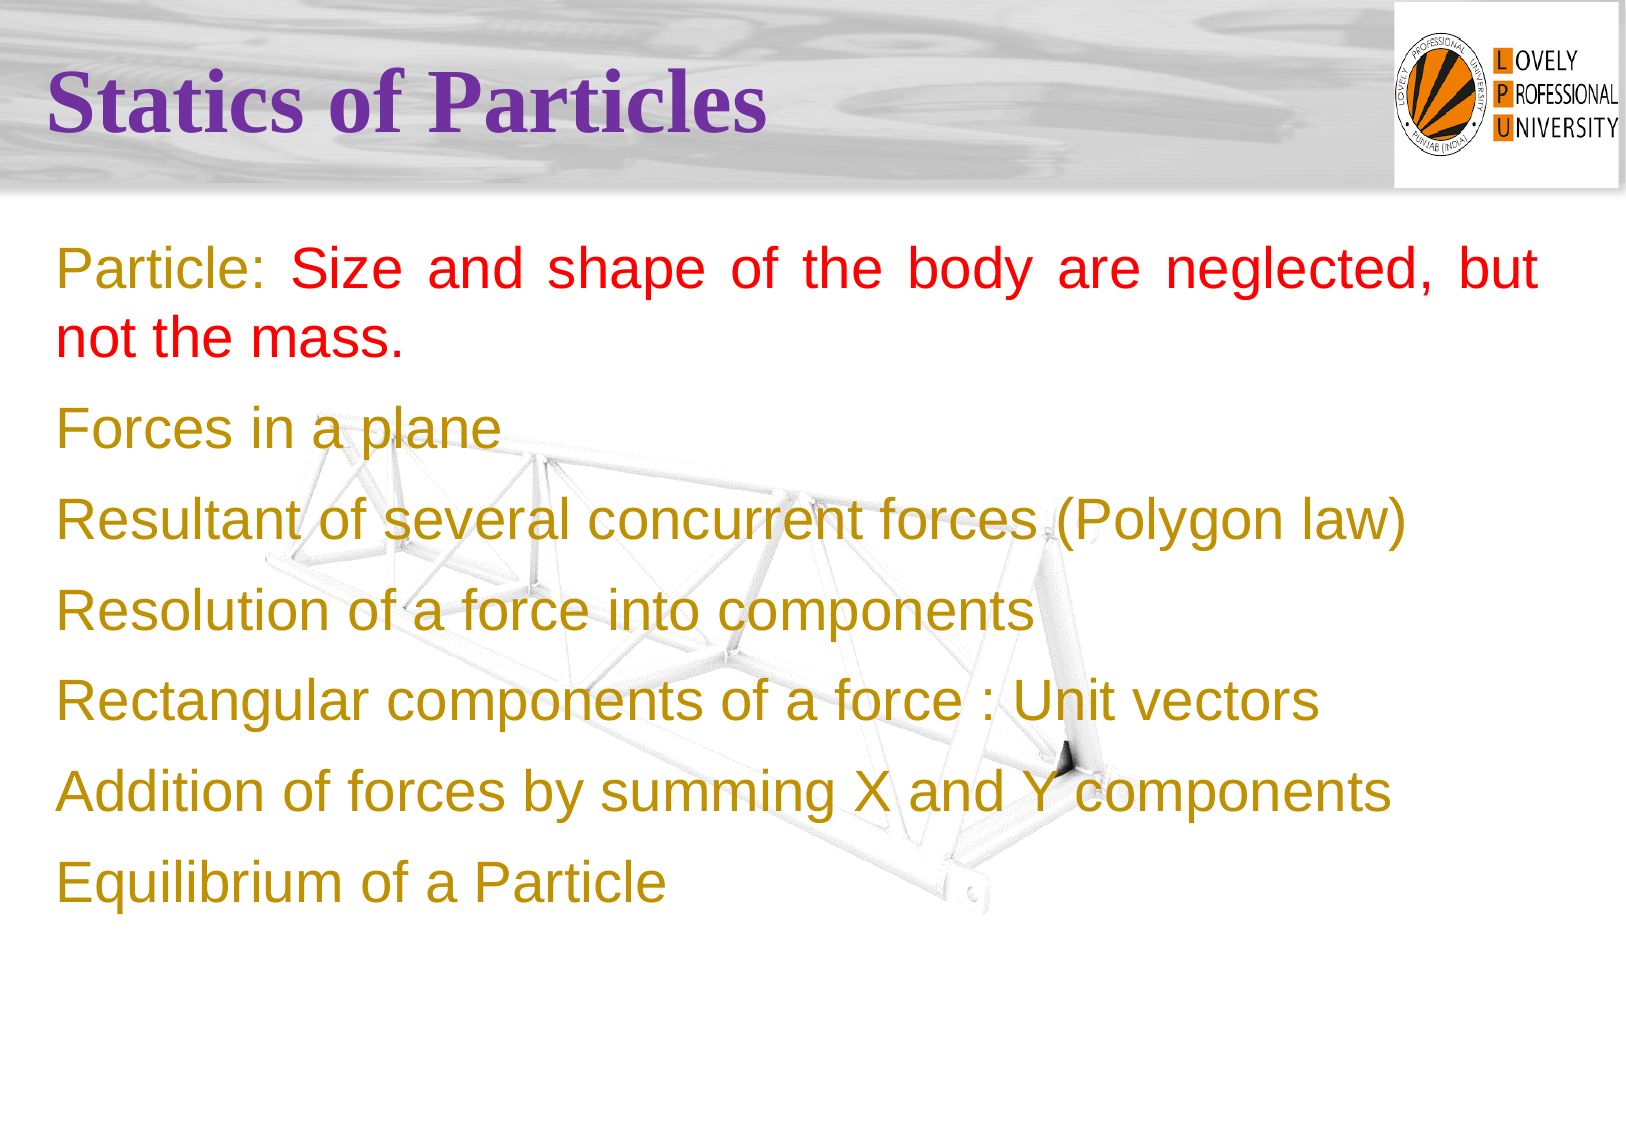

# Statics of Particles
Particle: Size and shape of the body are neglected, but not the mass.
Forces in a plane
Resultant of several concurrent forces (Polygon law)
Resolution of a force into components
Rectangular components of a force : Unit vectors
Addition of forces by summing X and Y components
Equilibrium of a Particle